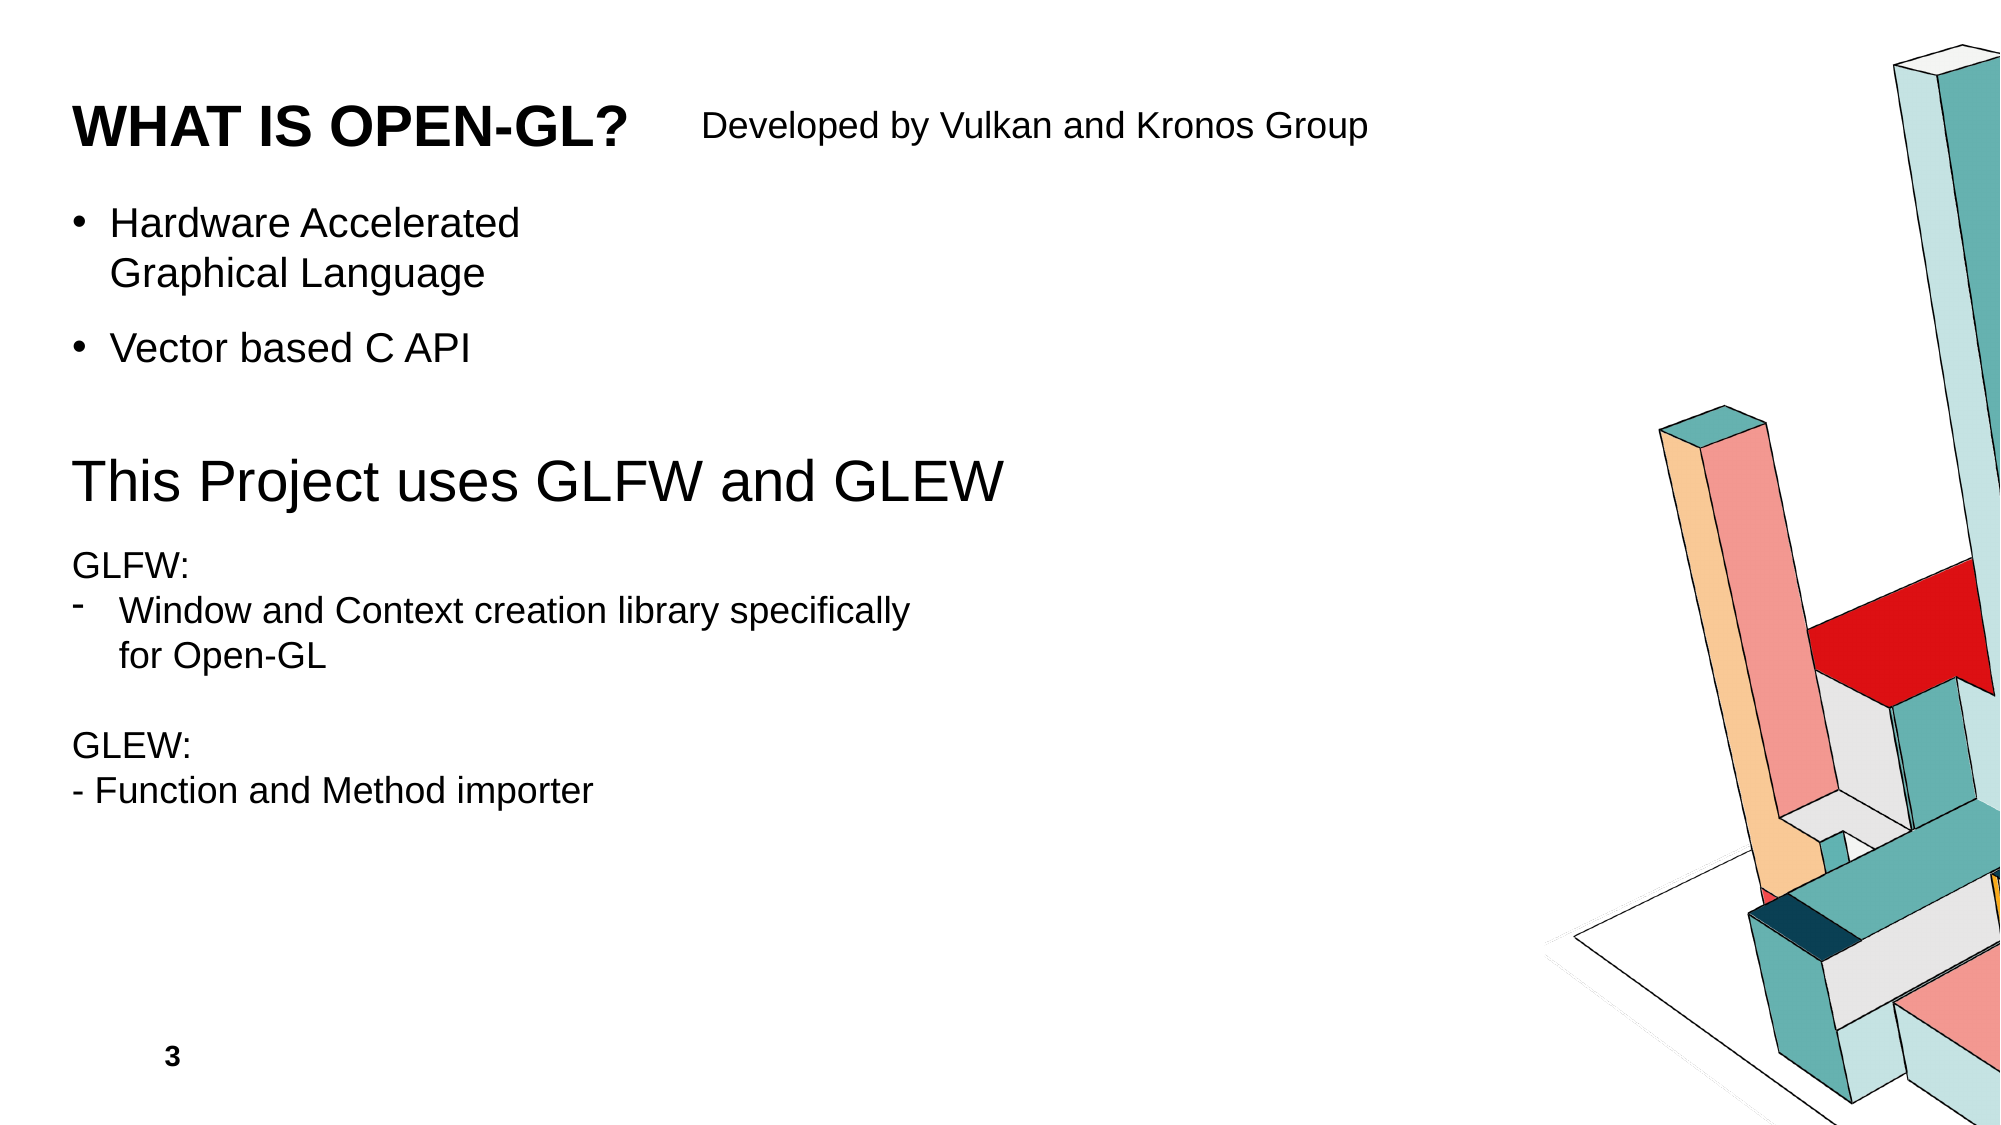

# What is open-gl?
Developed by Vulkan and Kronos Group
Hardware Accelerated Graphical Language
Vector based C API
This Project uses GLFW and GLEW
GLFW:
Window and Context creation library specifically for Open-GL

GLEW:
- Function and Method importer
3